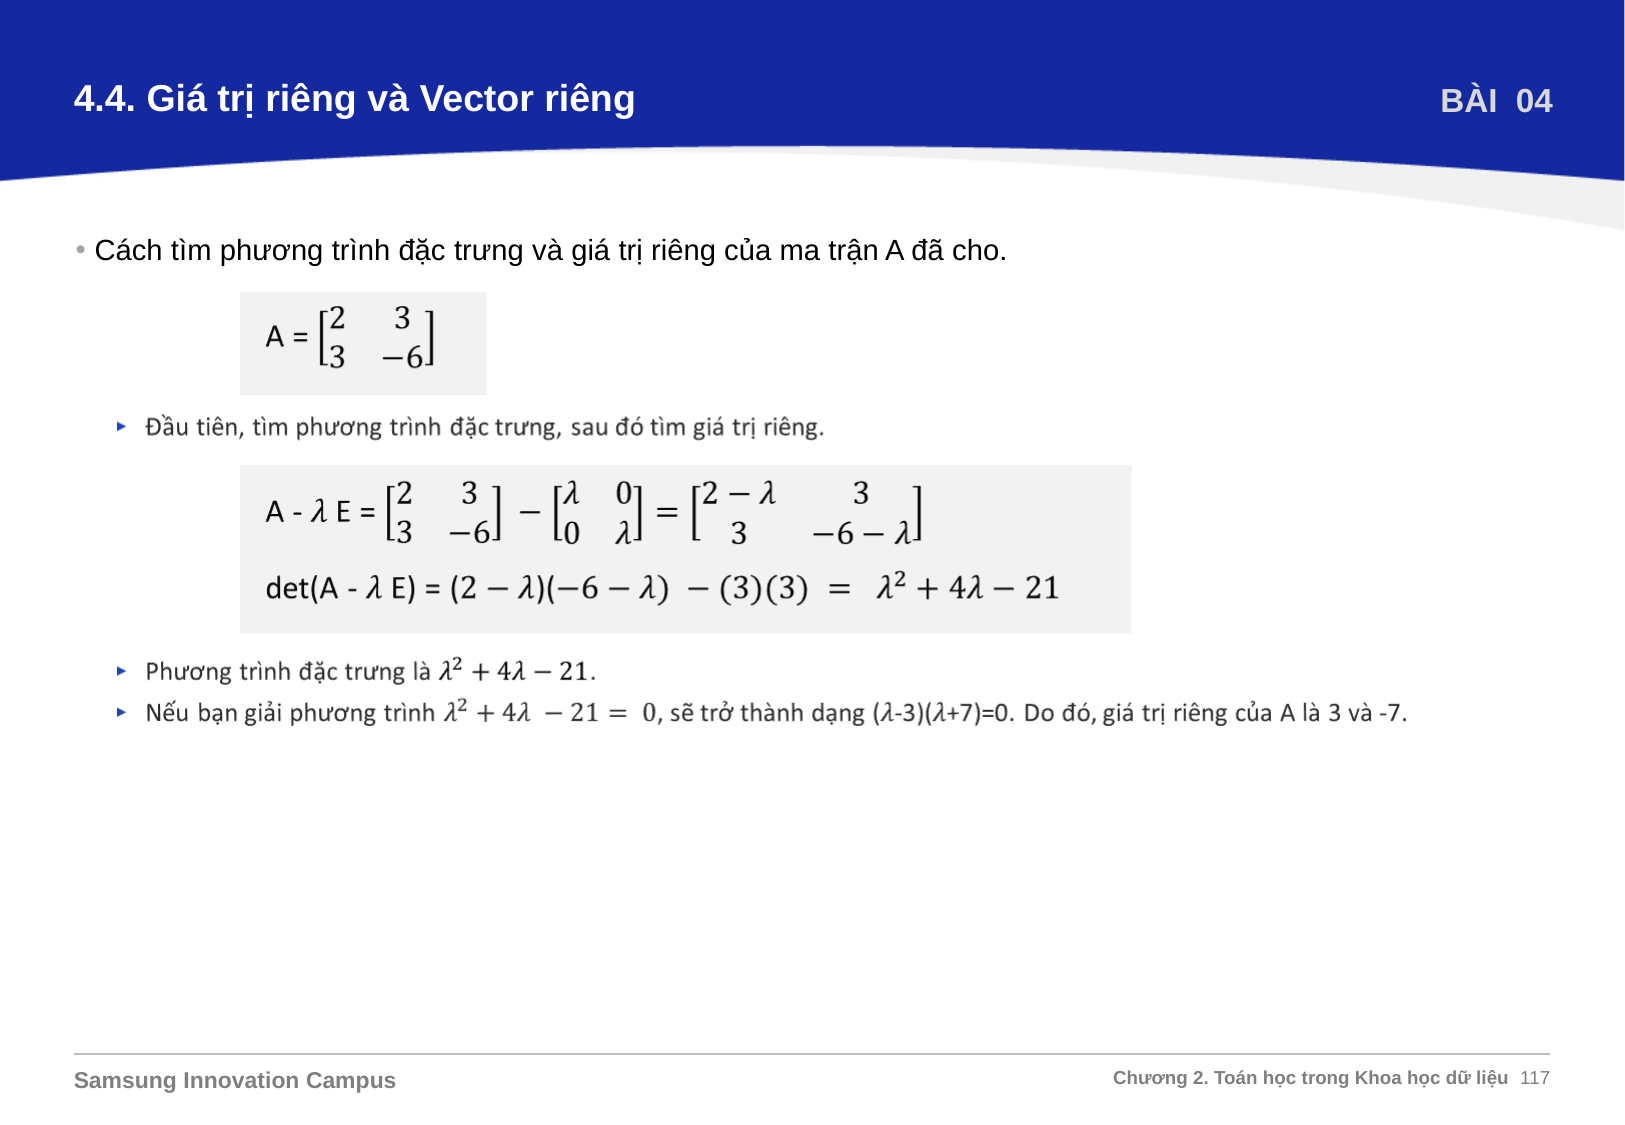

4.4. Giá trị riêng và Vector riêng
BÀI  04
Cách tìm phương trình đặc trưng và giá trị riêng của ma trận A đã cho.